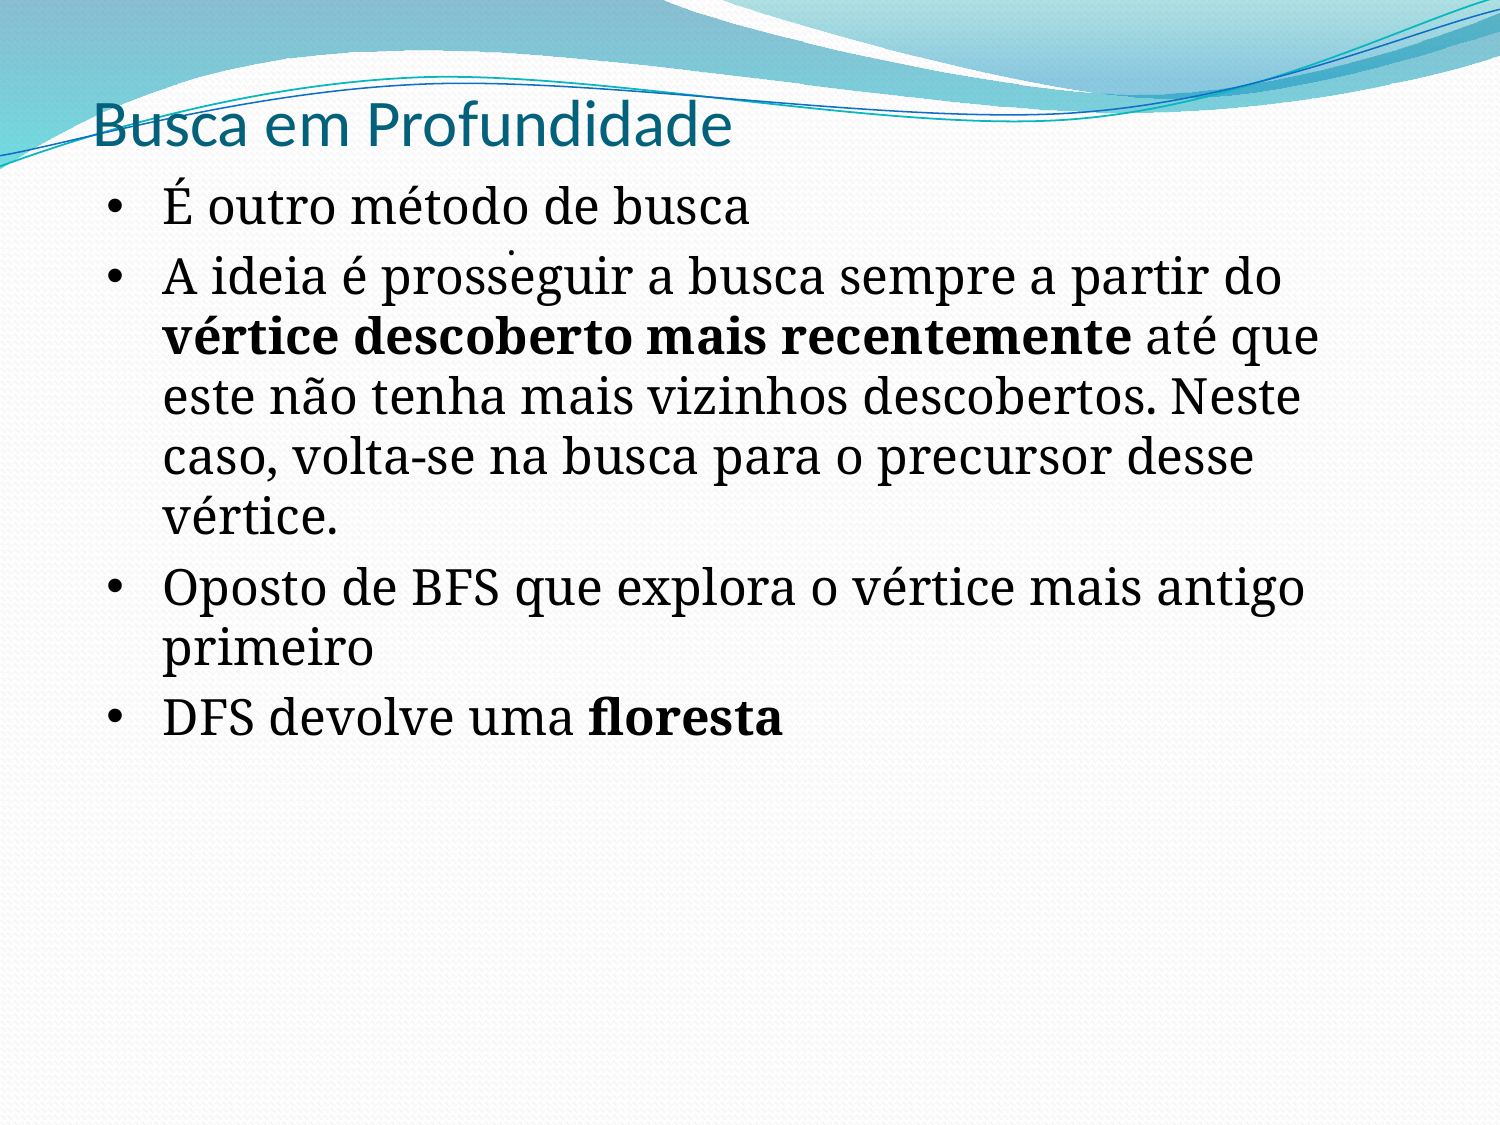

# Busca em Profundidade
É outro método de busca
A ideia é prosseguir a busca sempre a partir do vértice descoberto mais recentemente até que este não tenha mais vizinhos descobertos. Neste caso, volta-se na busca para o precursor desse vértice.
Oposto de BFS que explora o vértice mais antigo primeiro
DFS devolve uma floresta
.